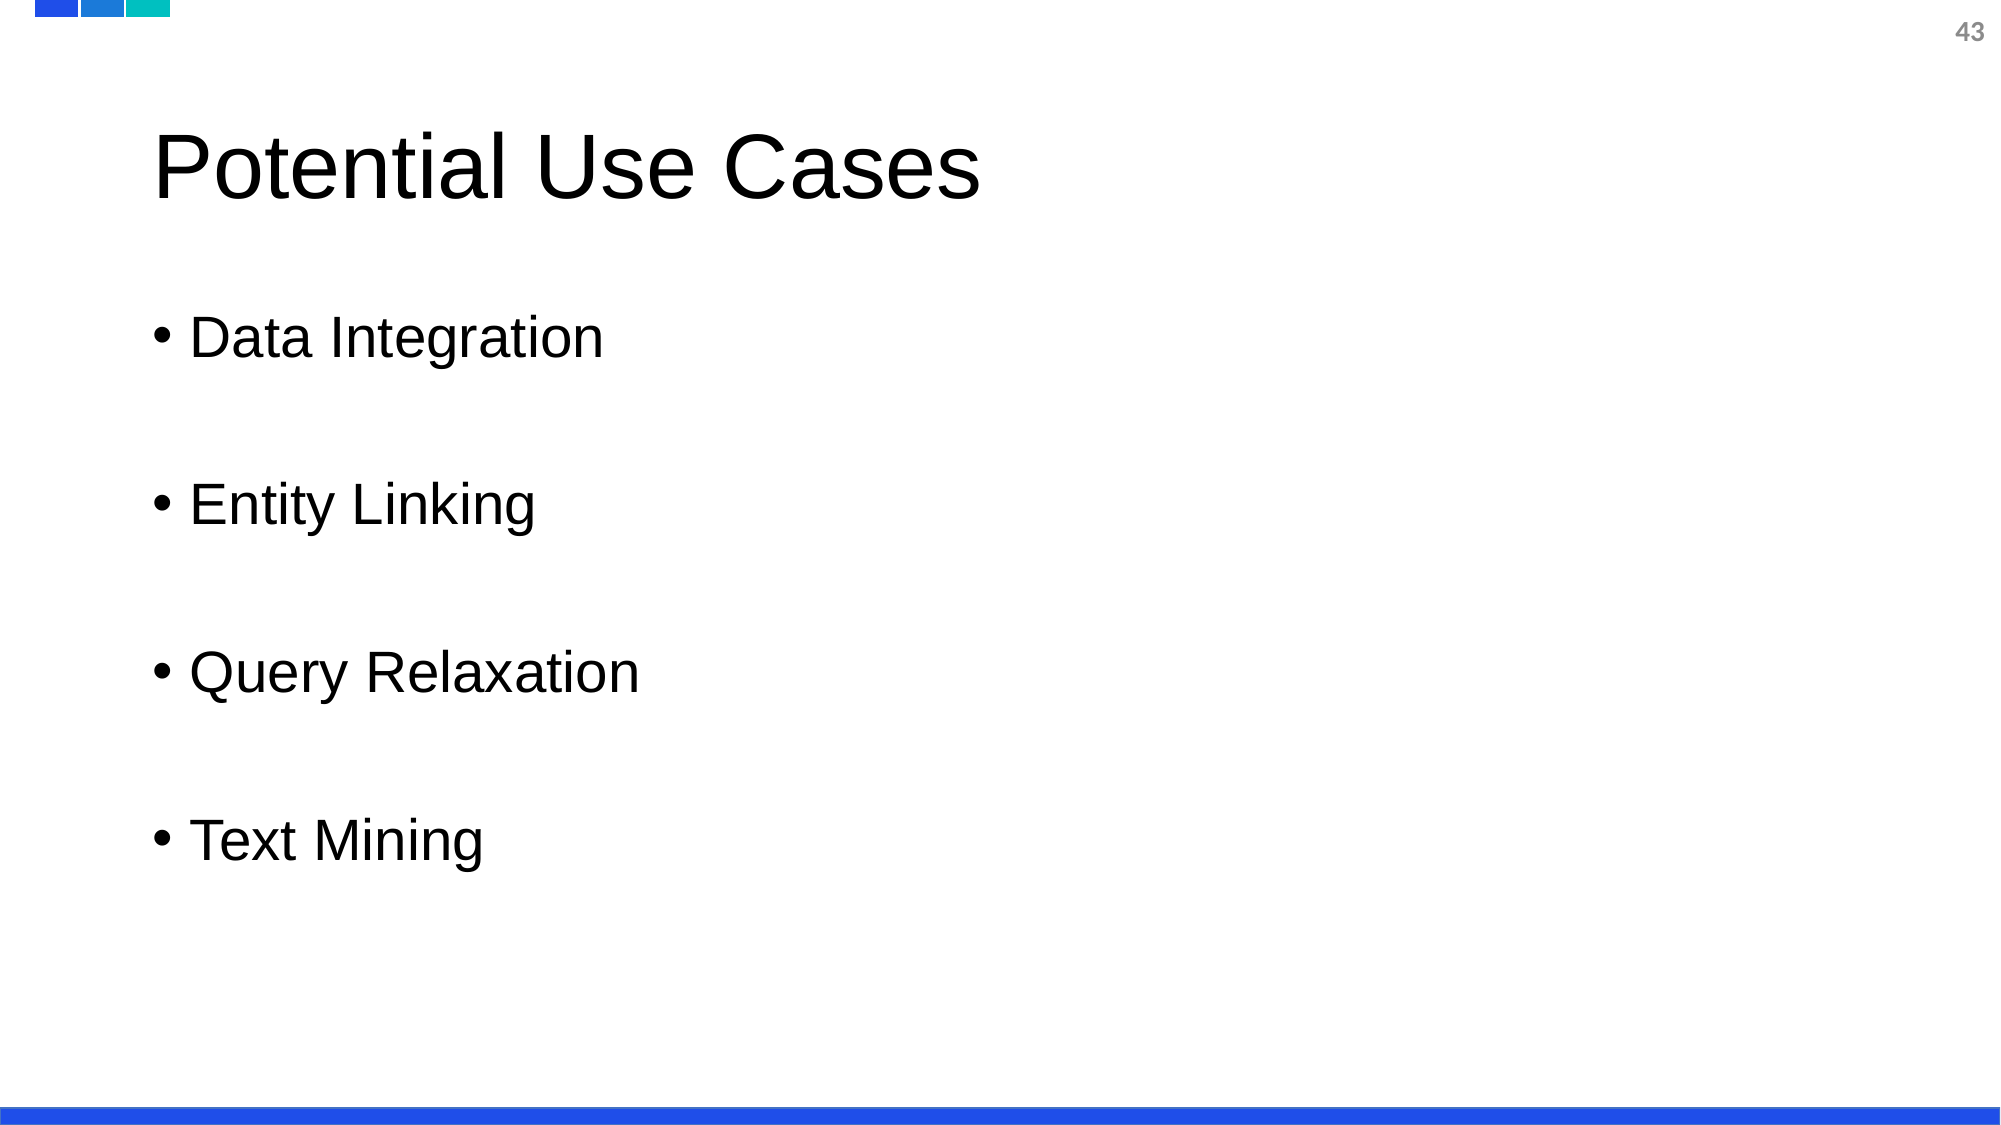

43
# Potential Use Cases
Data Integration

Entity Linking

Query Relaxation

Text Mining